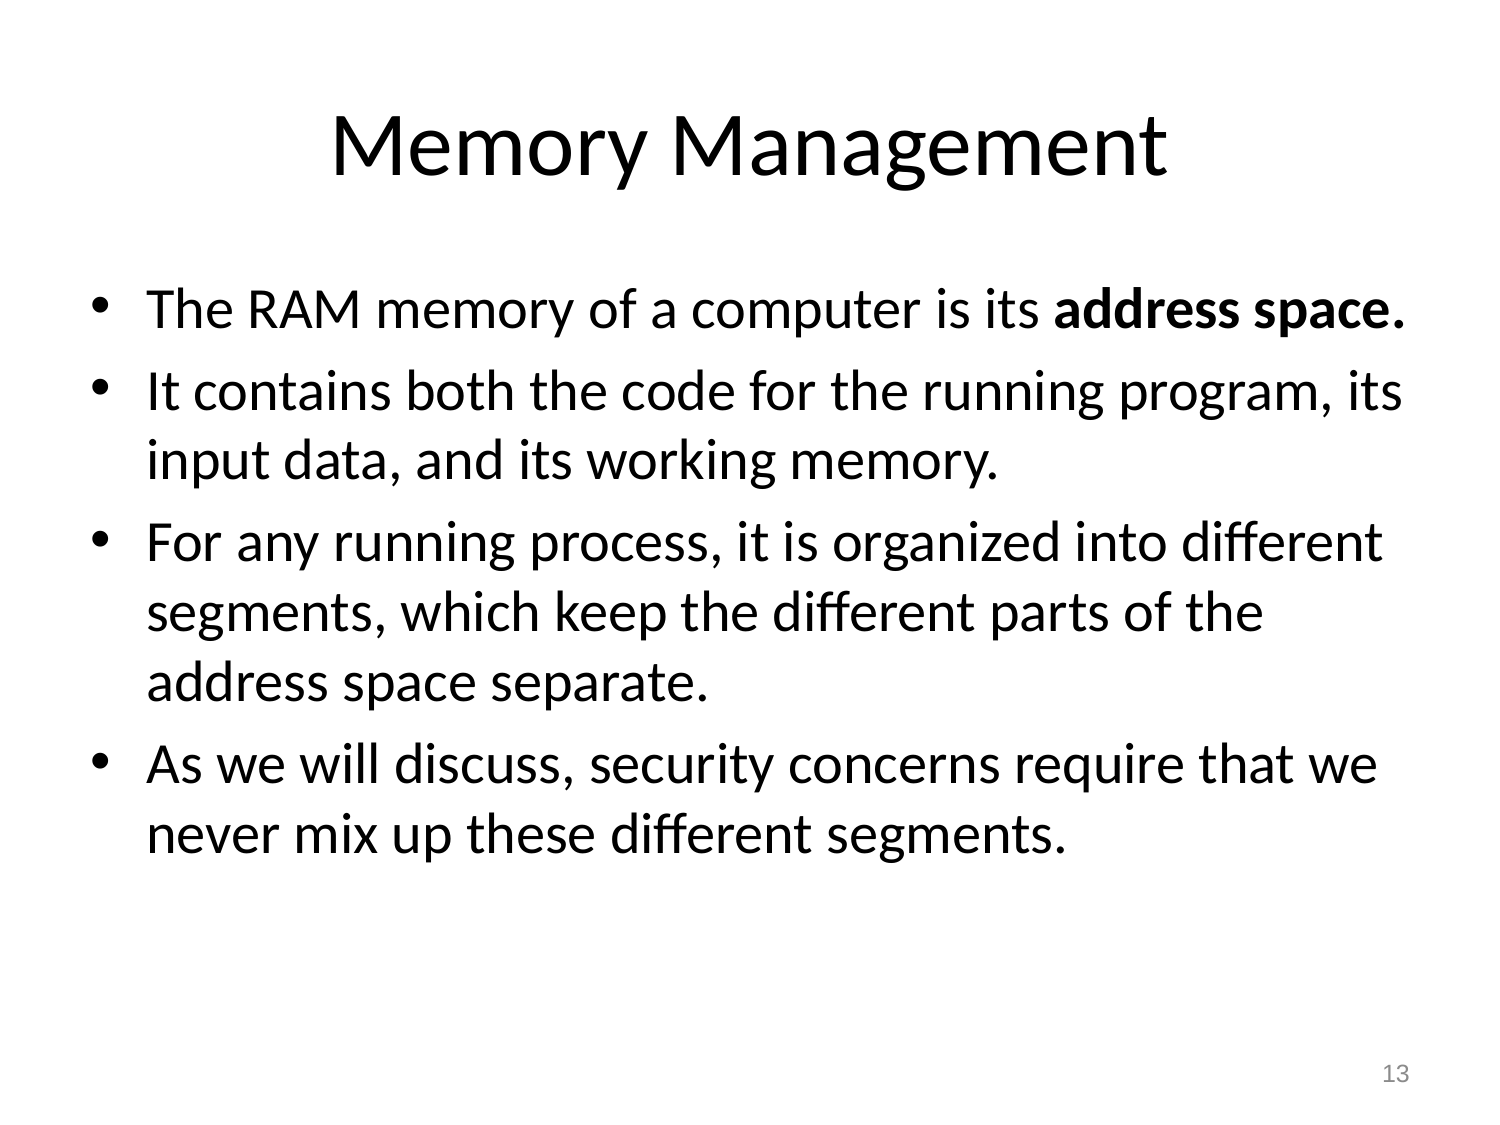

# Memory Management
The RAM memory of a computer is its address space.
It contains both the code for the running program, its input data, and its working memory.
For any running process, it is organized into different segments, which keep the different parts of the address space separate.
As we will discuss, security concerns require that we never mix up these different segments.
13